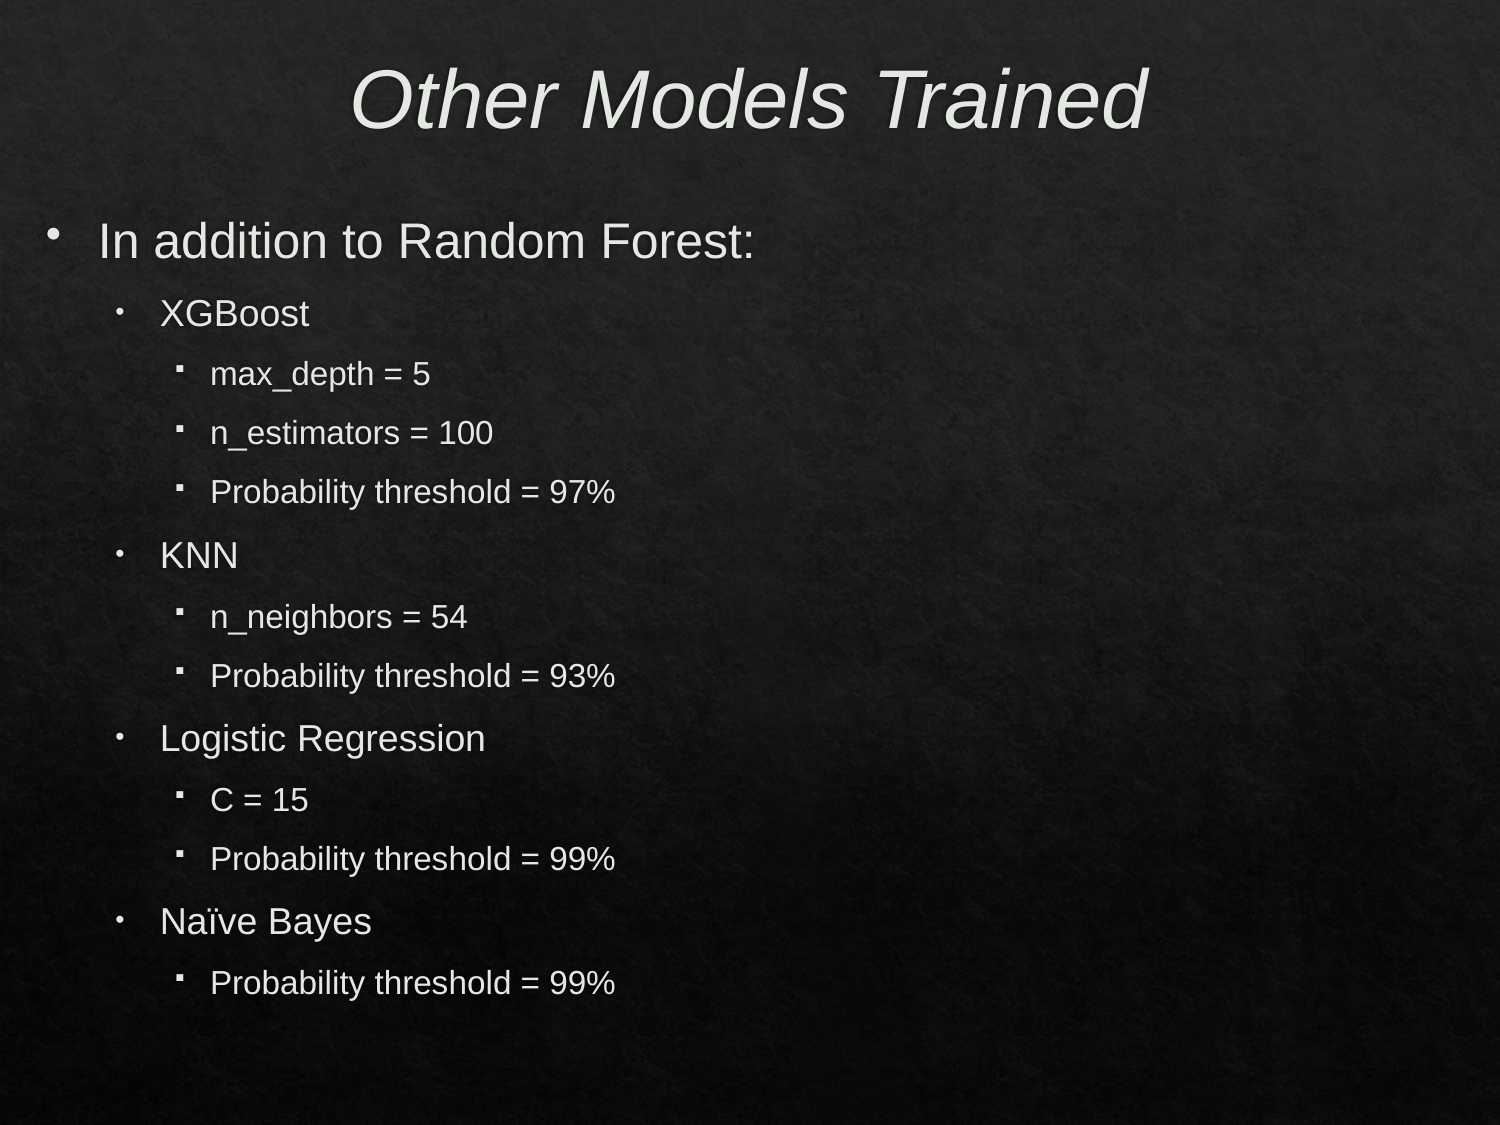

# Other Models Trained
In addition to Random Forest:
XGBoost
max_depth = 5
n_estimators = 100
Probability threshold = 97%
KNN
n_neighbors = 54
Probability threshold = 93%
Logistic Regression
C = 15
Probability threshold = 99%
Naïve Bayes
Probability threshold = 99%